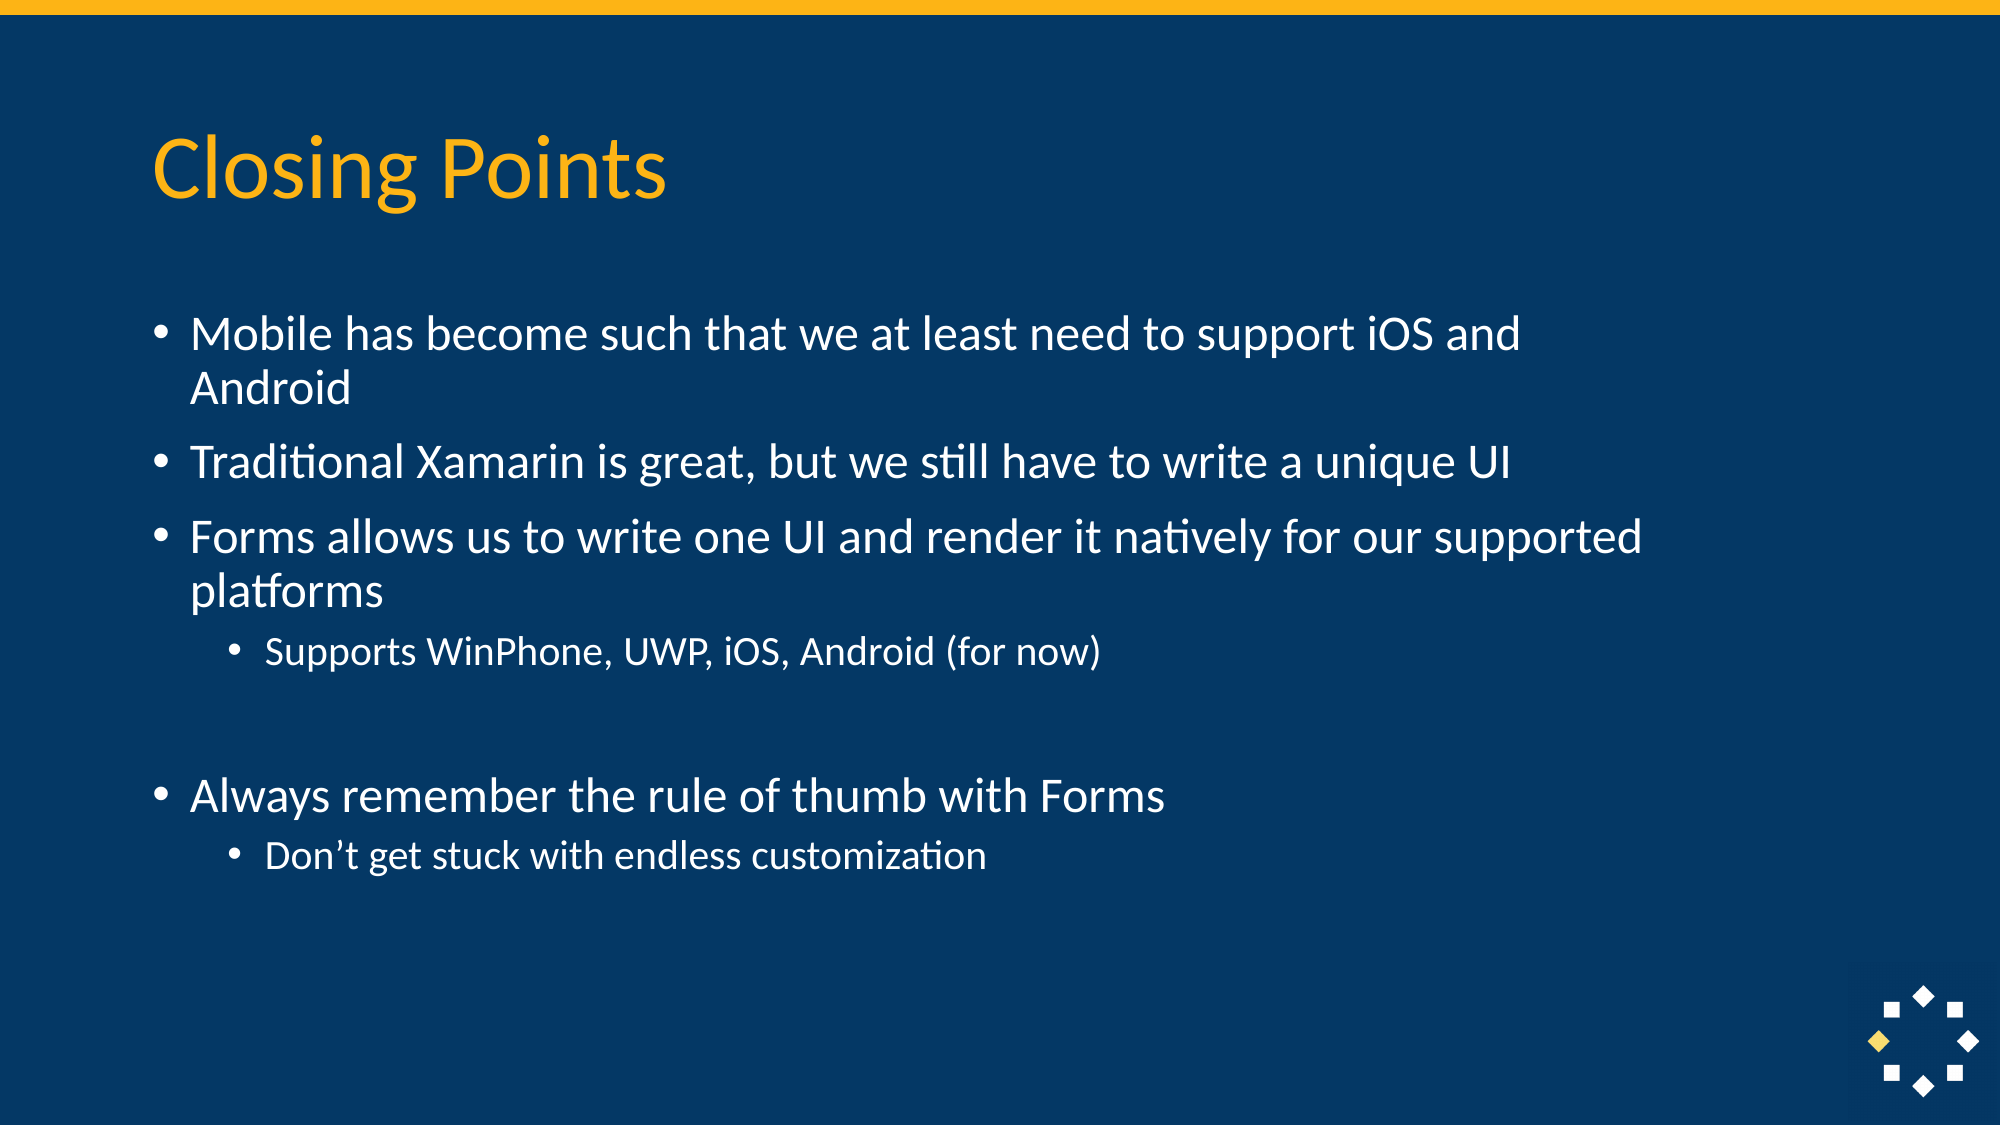

# Closing Points
Mobile has become such that we at least need to support iOS and Android
Traditional Xamarin is great, but we still have to write a unique UI
Forms allows us to write one UI and render it natively for our supported platforms
Supports WinPhone, UWP, iOS, Android (for now)

Always remember the rule of thumb with Forms
Don’t get stuck with endless customization